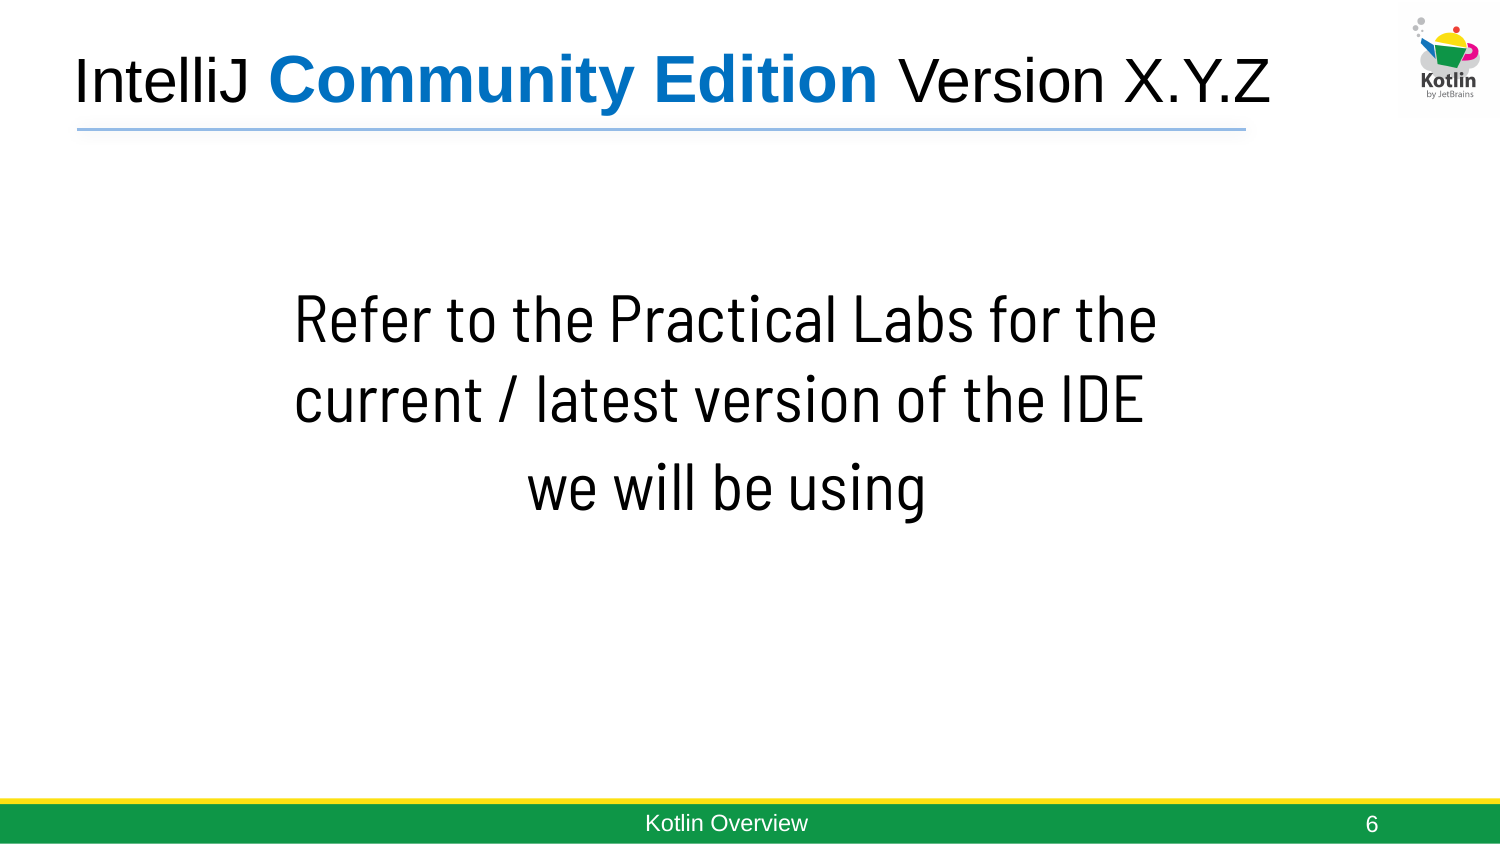

# IntelliJ Community Edition Version X.Y.Z
Refer to the Practical Labs for the current / latest version of the IDE
we will be using
6
Kotlin Overview